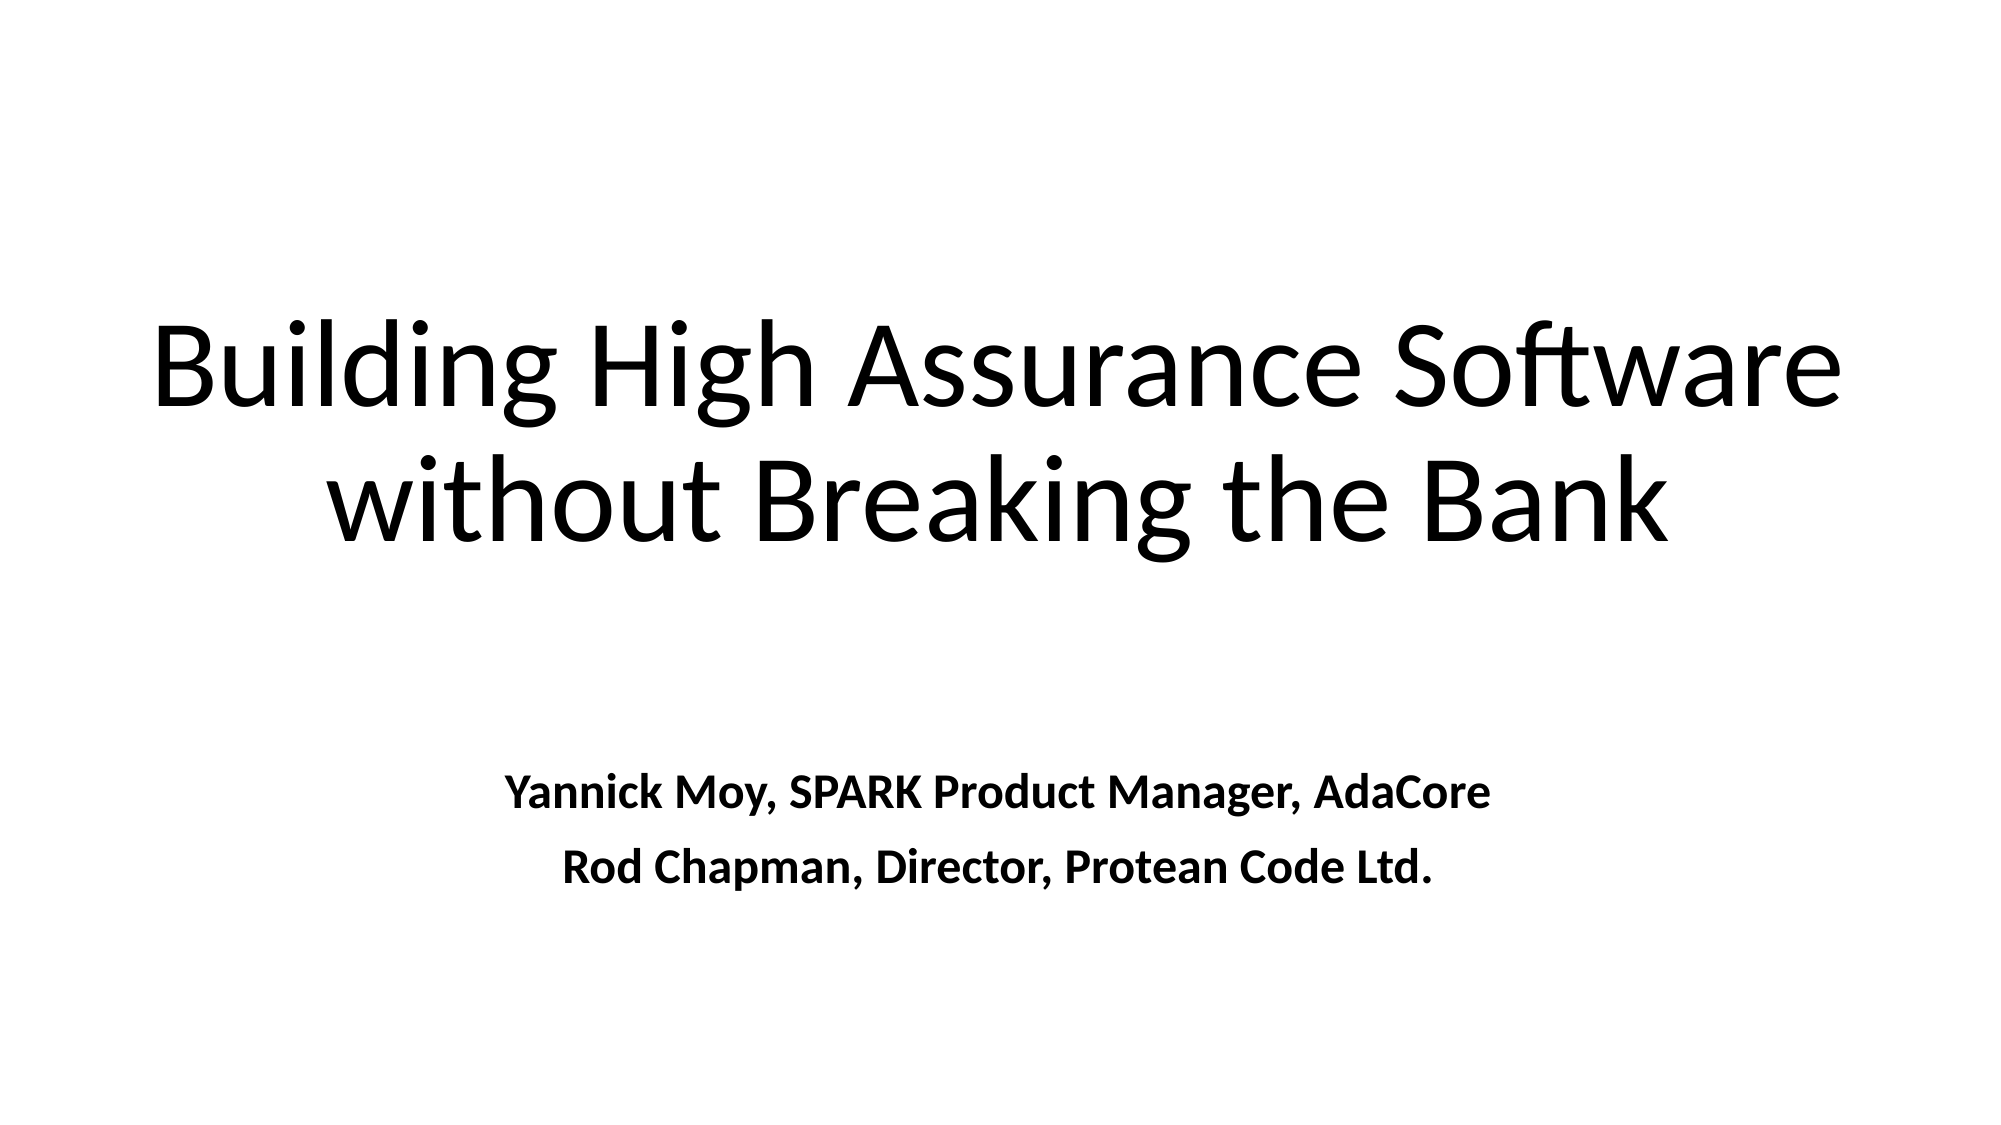

# Building High Assurance Software without Breaking the Bank
Yannick Moy, SPARK Product Manager, AdaCore
Rod Chapman, Director, Protean Code Ltd.